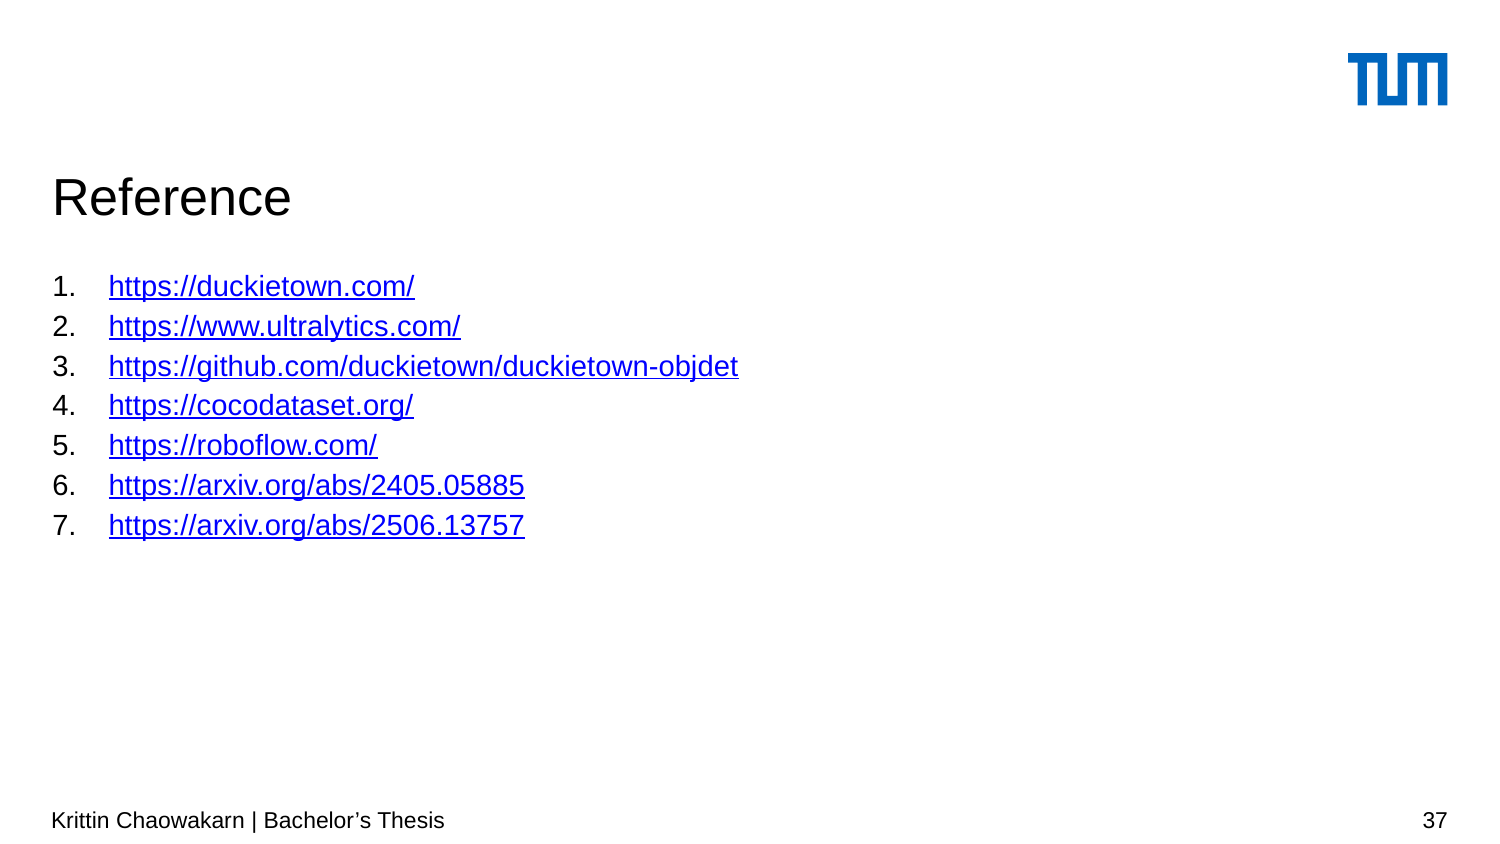

# Reference
https://duckietown.com/
https://www.ultralytics.com/
https://github.com/duckietown/duckietown-objdet
https://cocodataset.org/
https://roboflow.com/
https://arxiv.org/abs/2405.05885
https://arxiv.org/abs/2506.13757

Krittin Chaowakarn | Bachelor’s Thesis
37